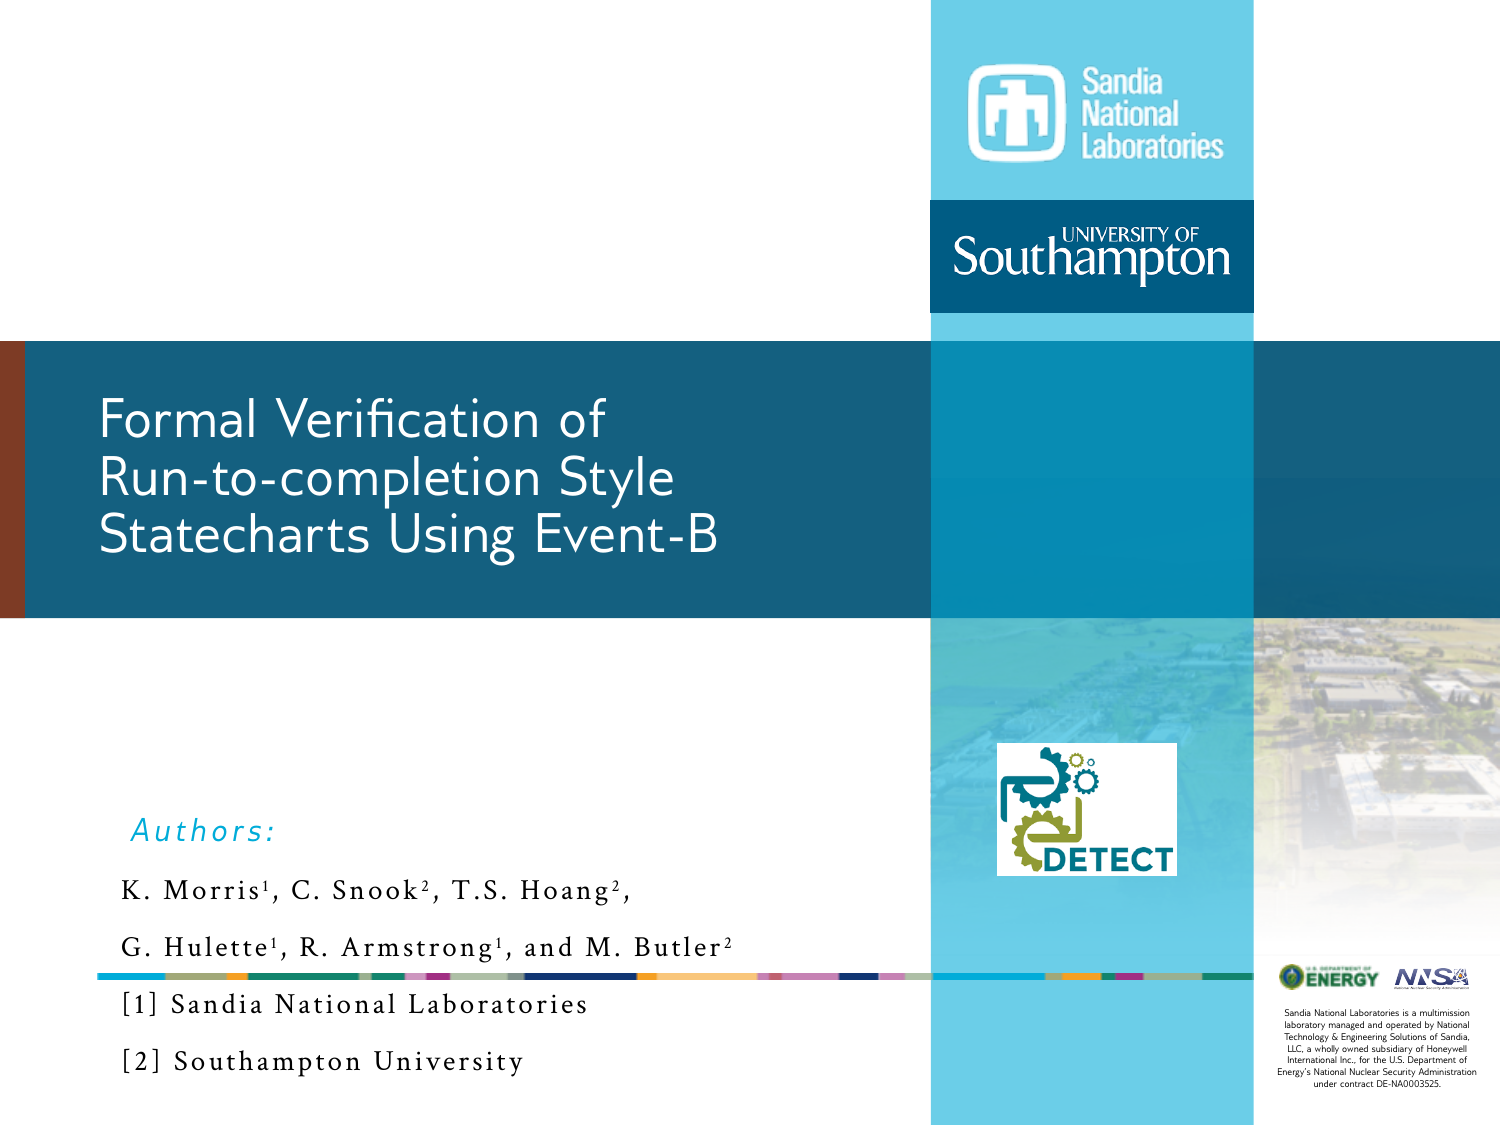

# Formal Verification of Run-to-completion Style Statecharts Using Event-B